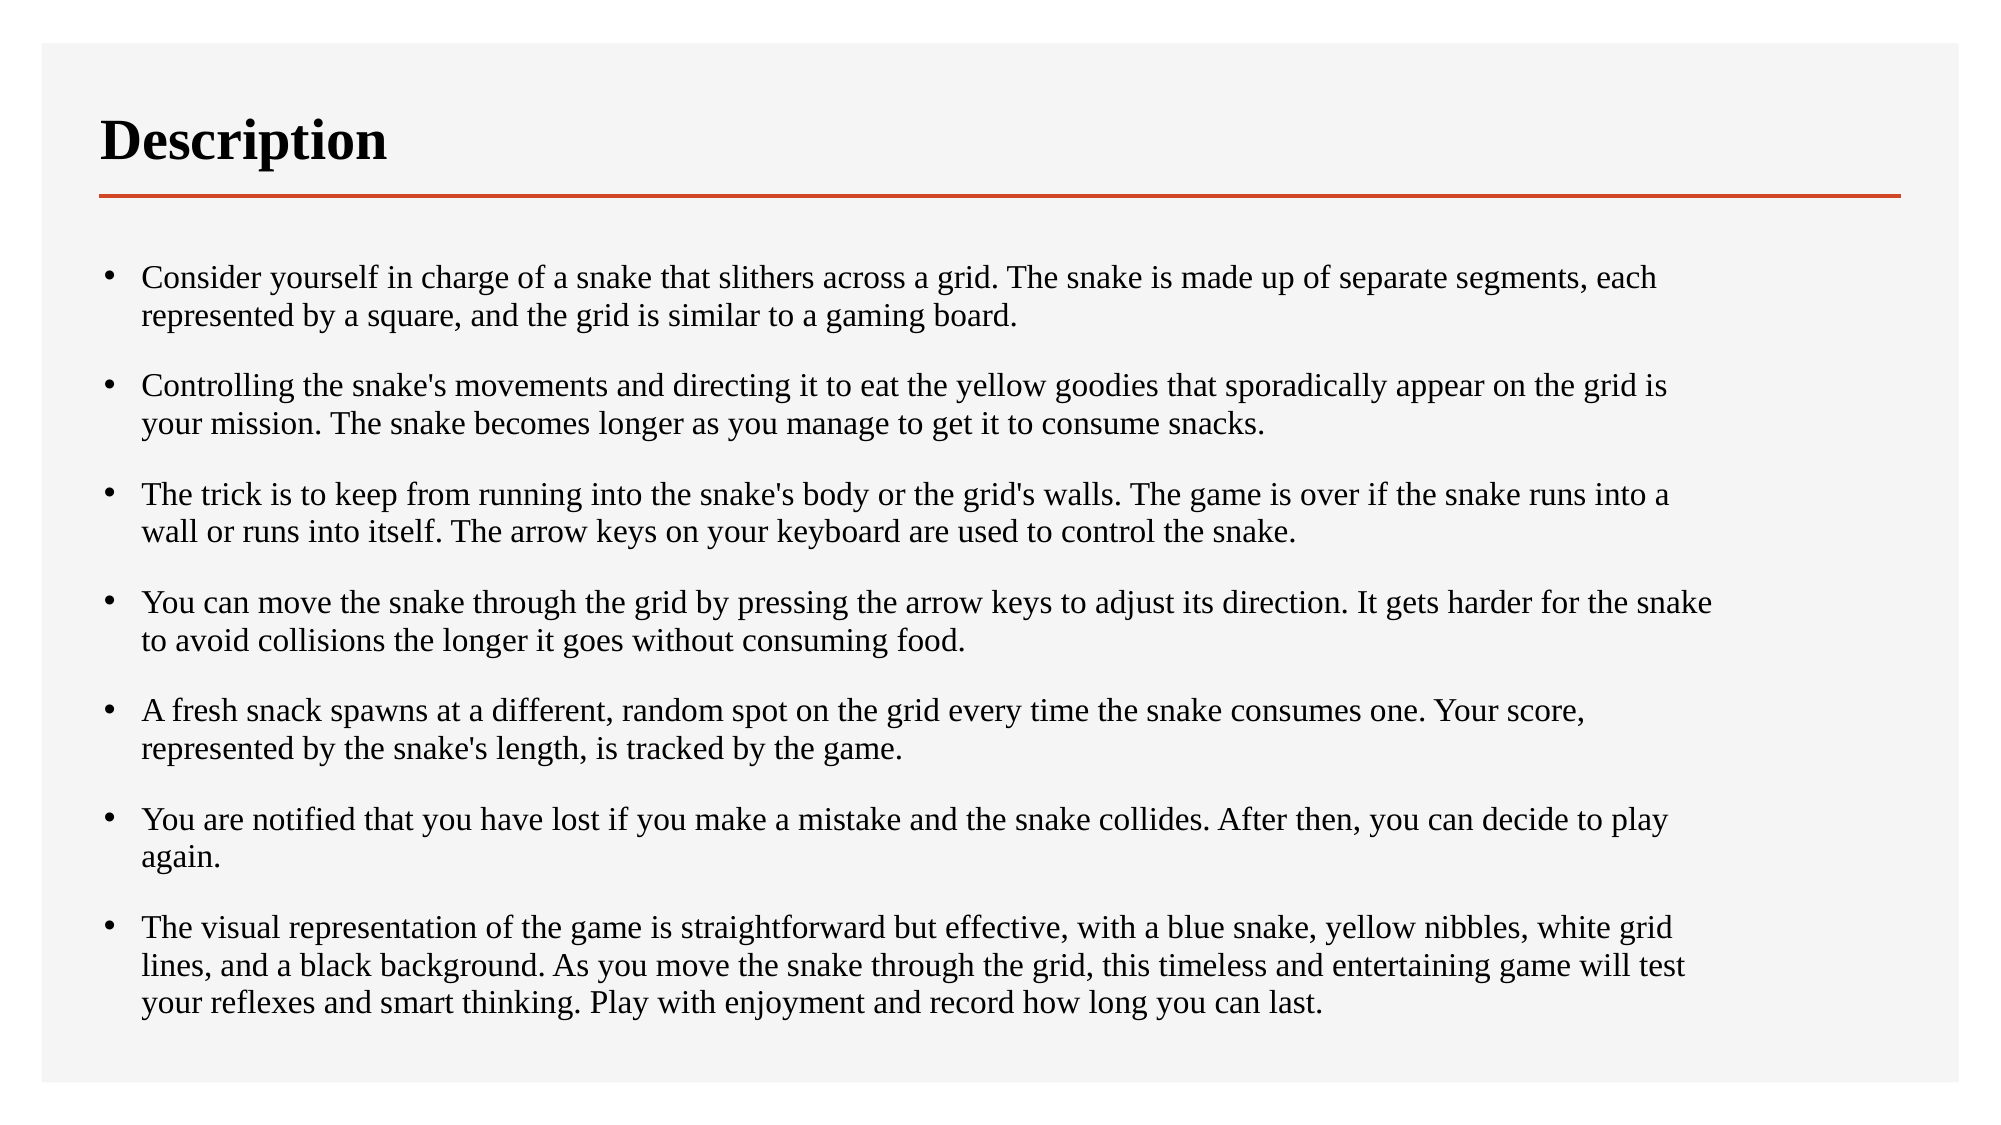

# Description
Consider yourself in charge of a snake that slithers across a grid. The snake is made up of separate segments, each represented by a square, and the grid is similar to a gaming board.
Controlling the snake's movements and directing it to eat the yellow goodies that sporadically appear on the grid is your mission. The snake becomes longer as you manage to get it to consume snacks.
The trick is to keep from running into the snake's body or the grid's walls. The game is over if the snake runs into a wall or runs into itself. The arrow keys on your keyboard are used to control the snake.
You can move the snake through the grid by pressing the arrow keys to adjust its direction. It gets harder for the snake to avoid collisions the longer it goes without consuming food.
A fresh snack spawns at a different, random spot on the grid every time the snake consumes one. Your score, represented by the snake's length, is tracked by the game.
You are notified that you have lost if you make a mistake and the snake collides. After then, you can decide to play again.
The visual representation of the game is straightforward but effective, with a blue snake, yellow nibbles, white grid lines, and a black background. As you move the snake through the grid, this timeless and entertaining game will test your reflexes and smart thinking. Play with enjoyment and record how long you can last.